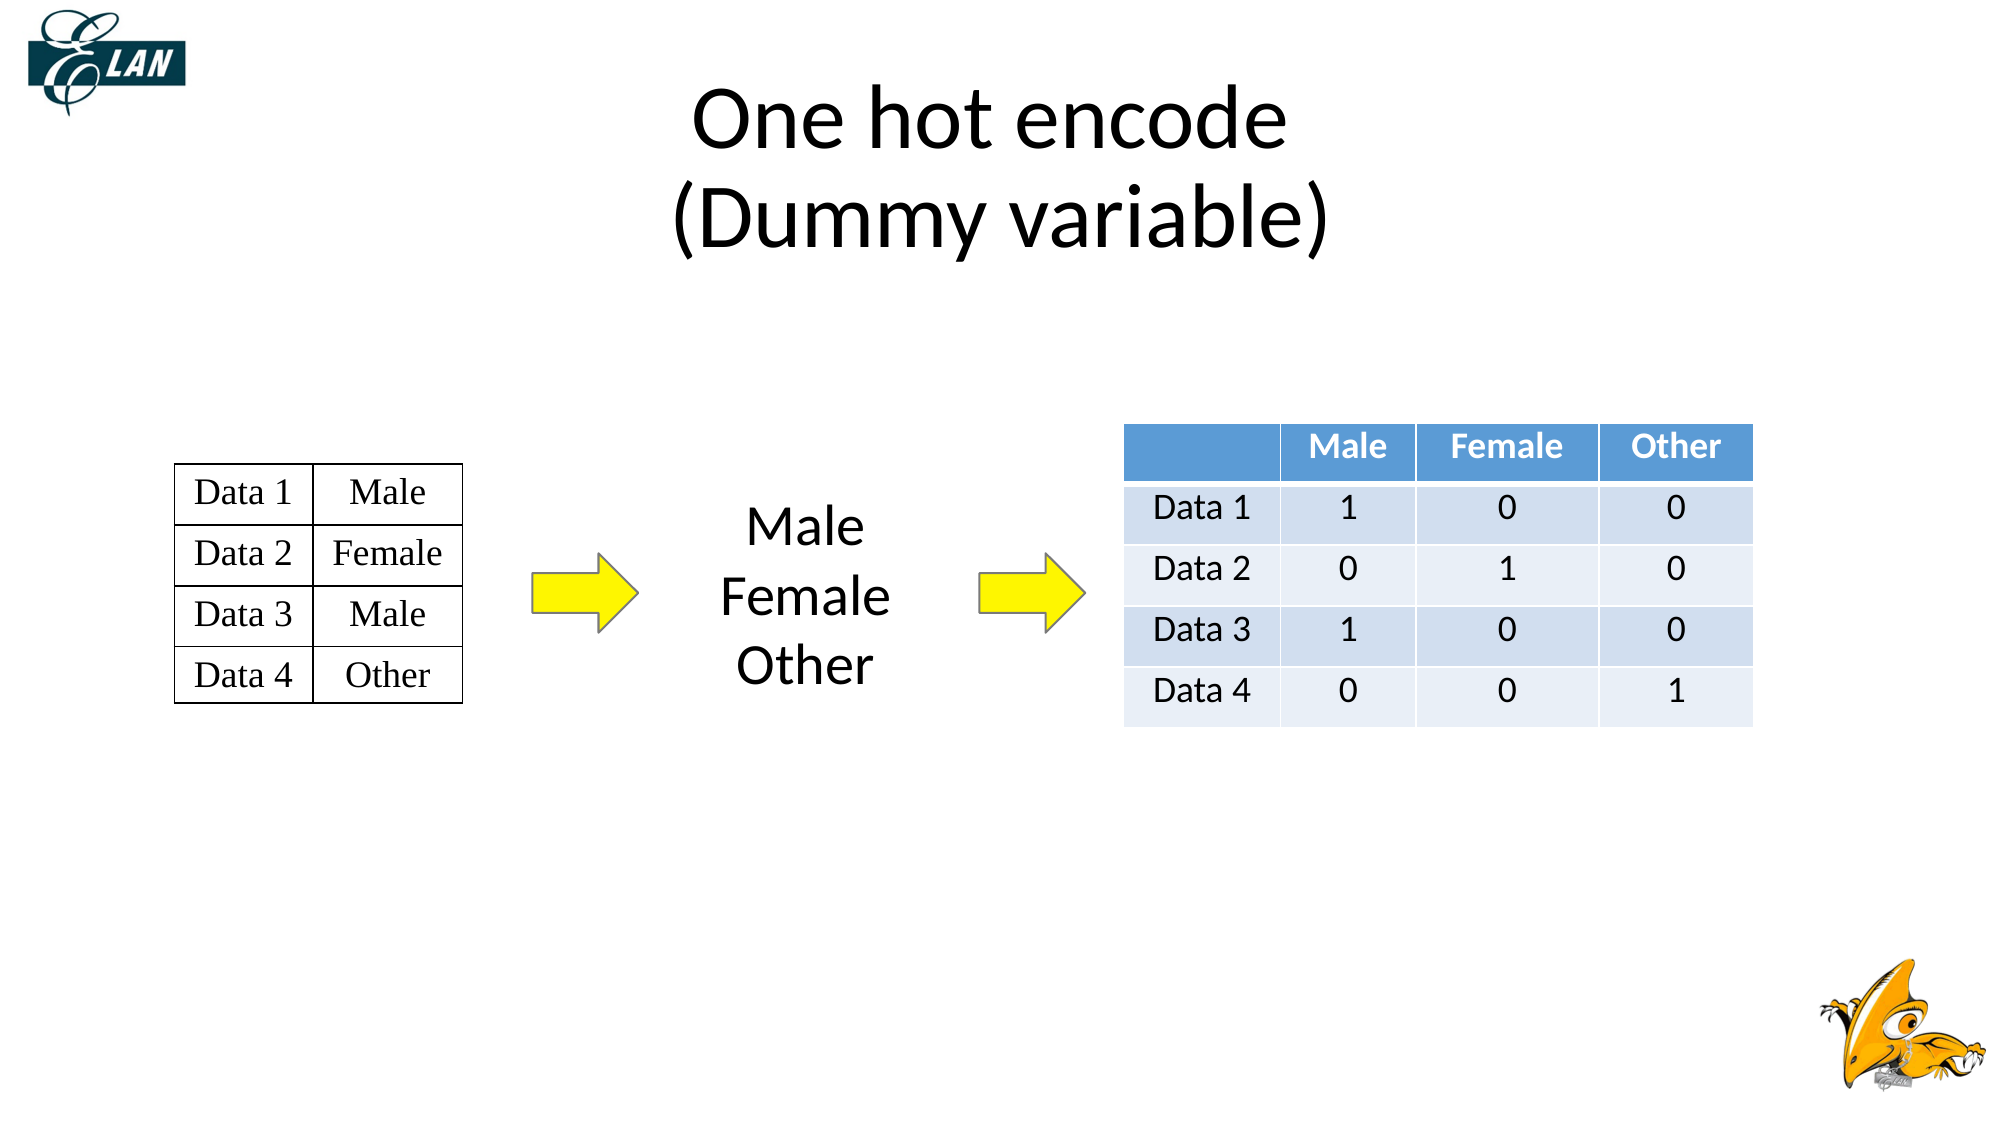

# One hot encode (Dummy variable)
|  | Male | Female | Other |
| --- | --- | --- | --- |
| Data 1 | 1 | 0 | 0 |
| Data 2 | 0 | 1 | 0 |
| Data 3 | 1 | 0 | 0 |
| Data 4 | 0 | 0 | 1 |
| Data 1 | Male |
| --- | --- |
| Data 2 | Female |
| Data 3 | Male |
| Data 4 | Other |
Male
Female
Other